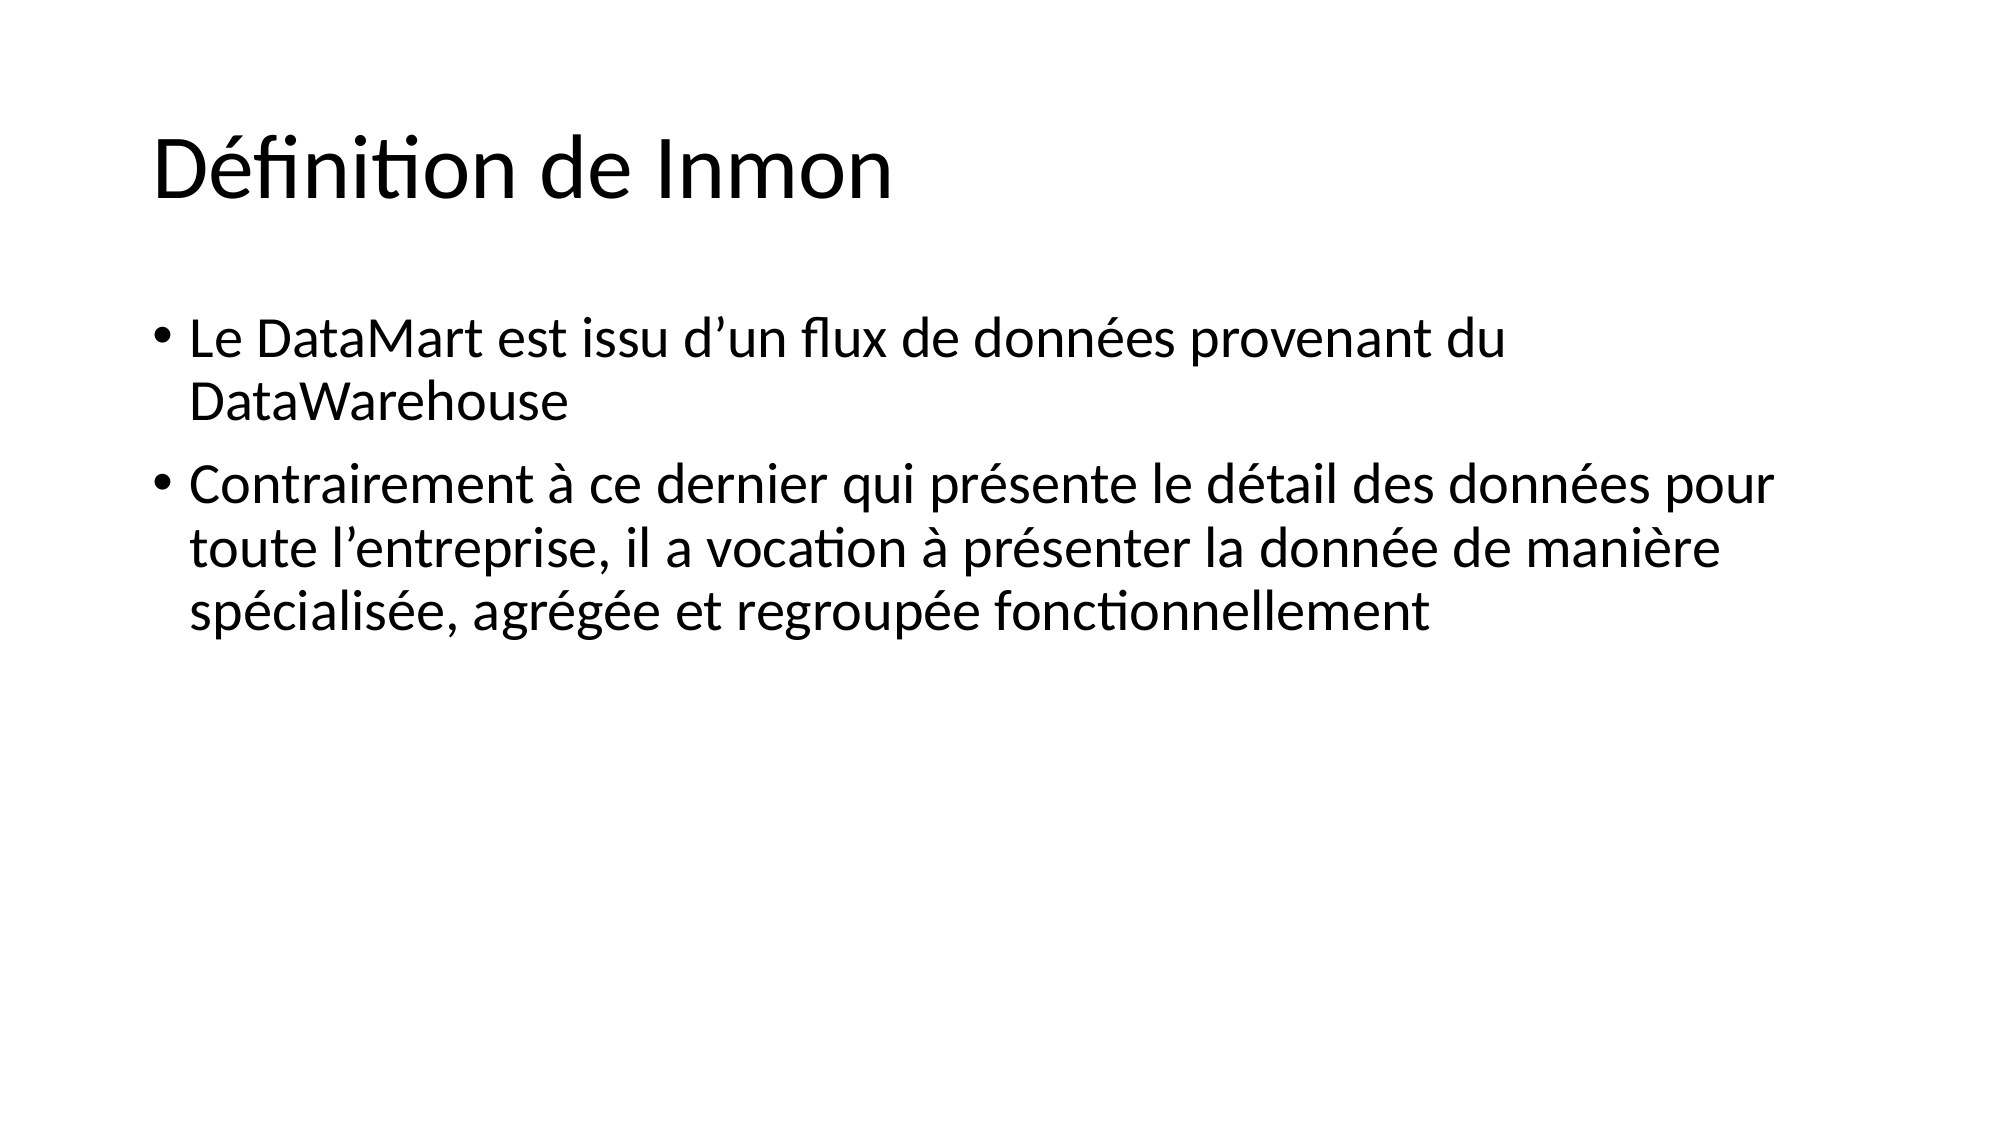

# Définition de Inmon
Le DataMart est issu d’un flux de données provenant du DataWarehouse
Contrairement à ce dernier qui présente le détail des données pour toute l’entreprise, il a vocation à présenter la donnée de manière spécialisée, agrégée et regroupée fonctionnellement